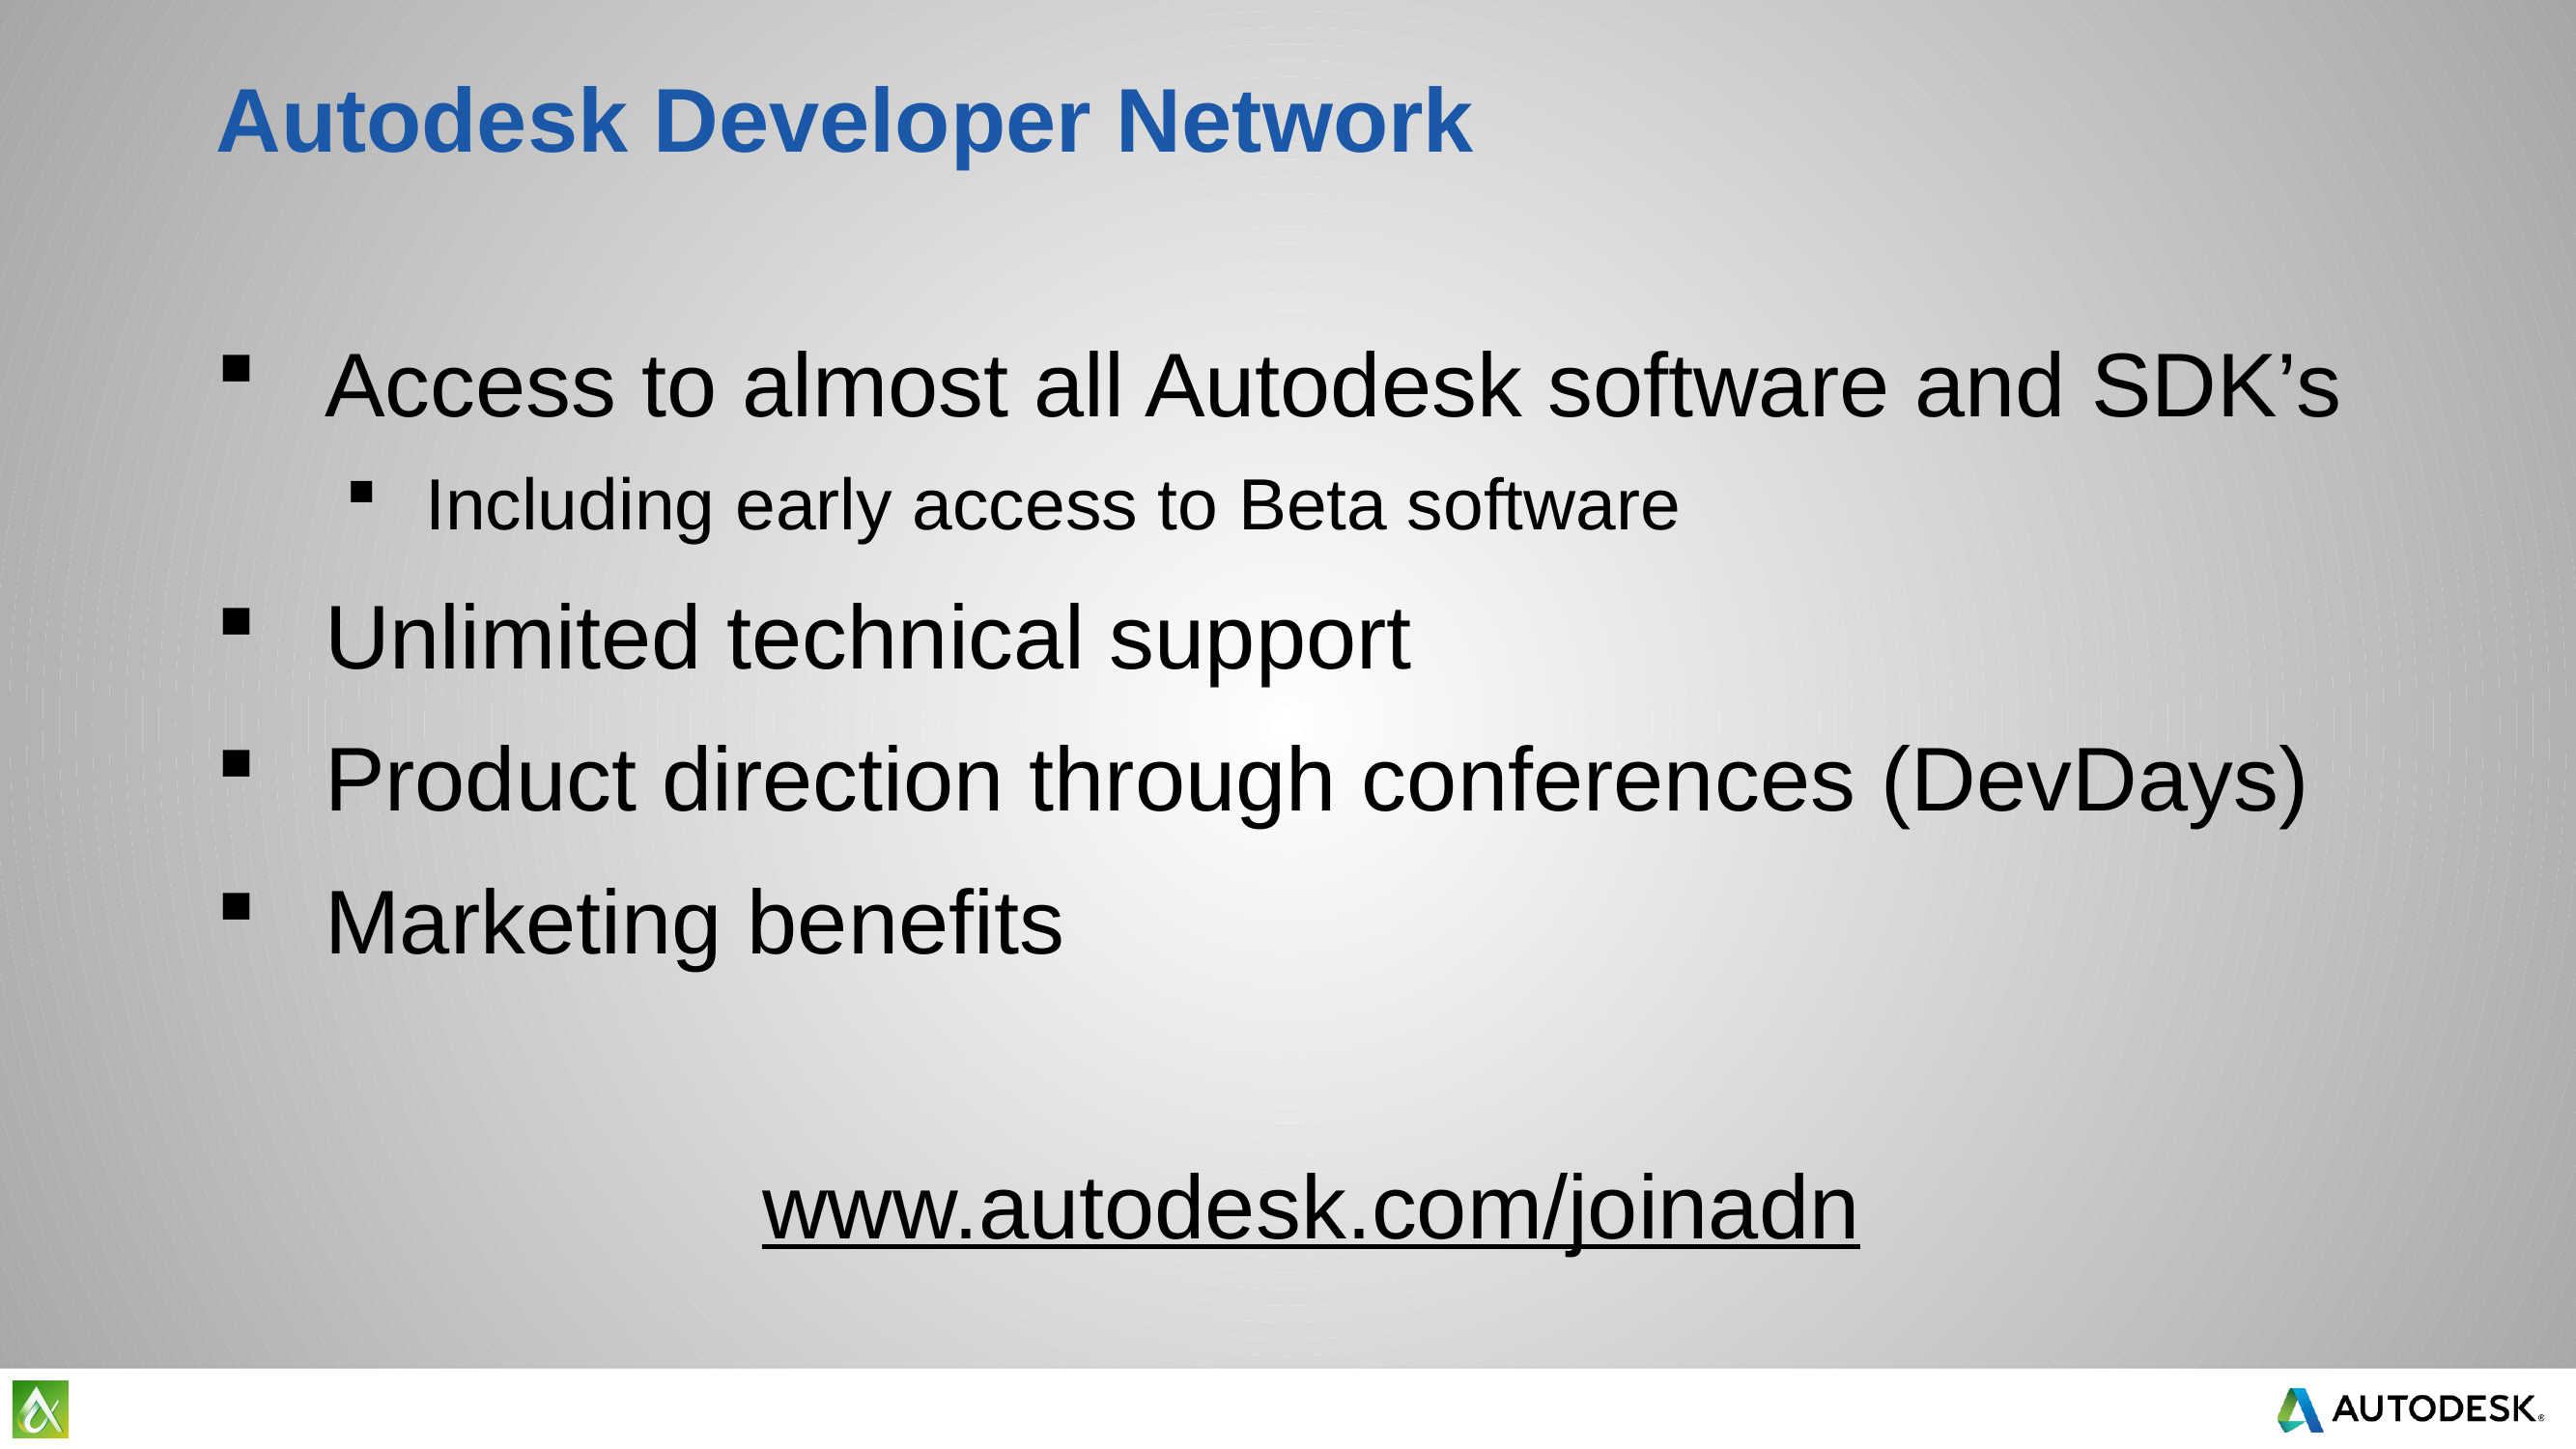

# Autodesk Developer Network
Access to almost all Autodesk software and SDK’s
Including early access to Beta software
Unlimited technical support
Product direction through conferences (DevDays)
Marketing benefits

www.autodesk.com/joinadn